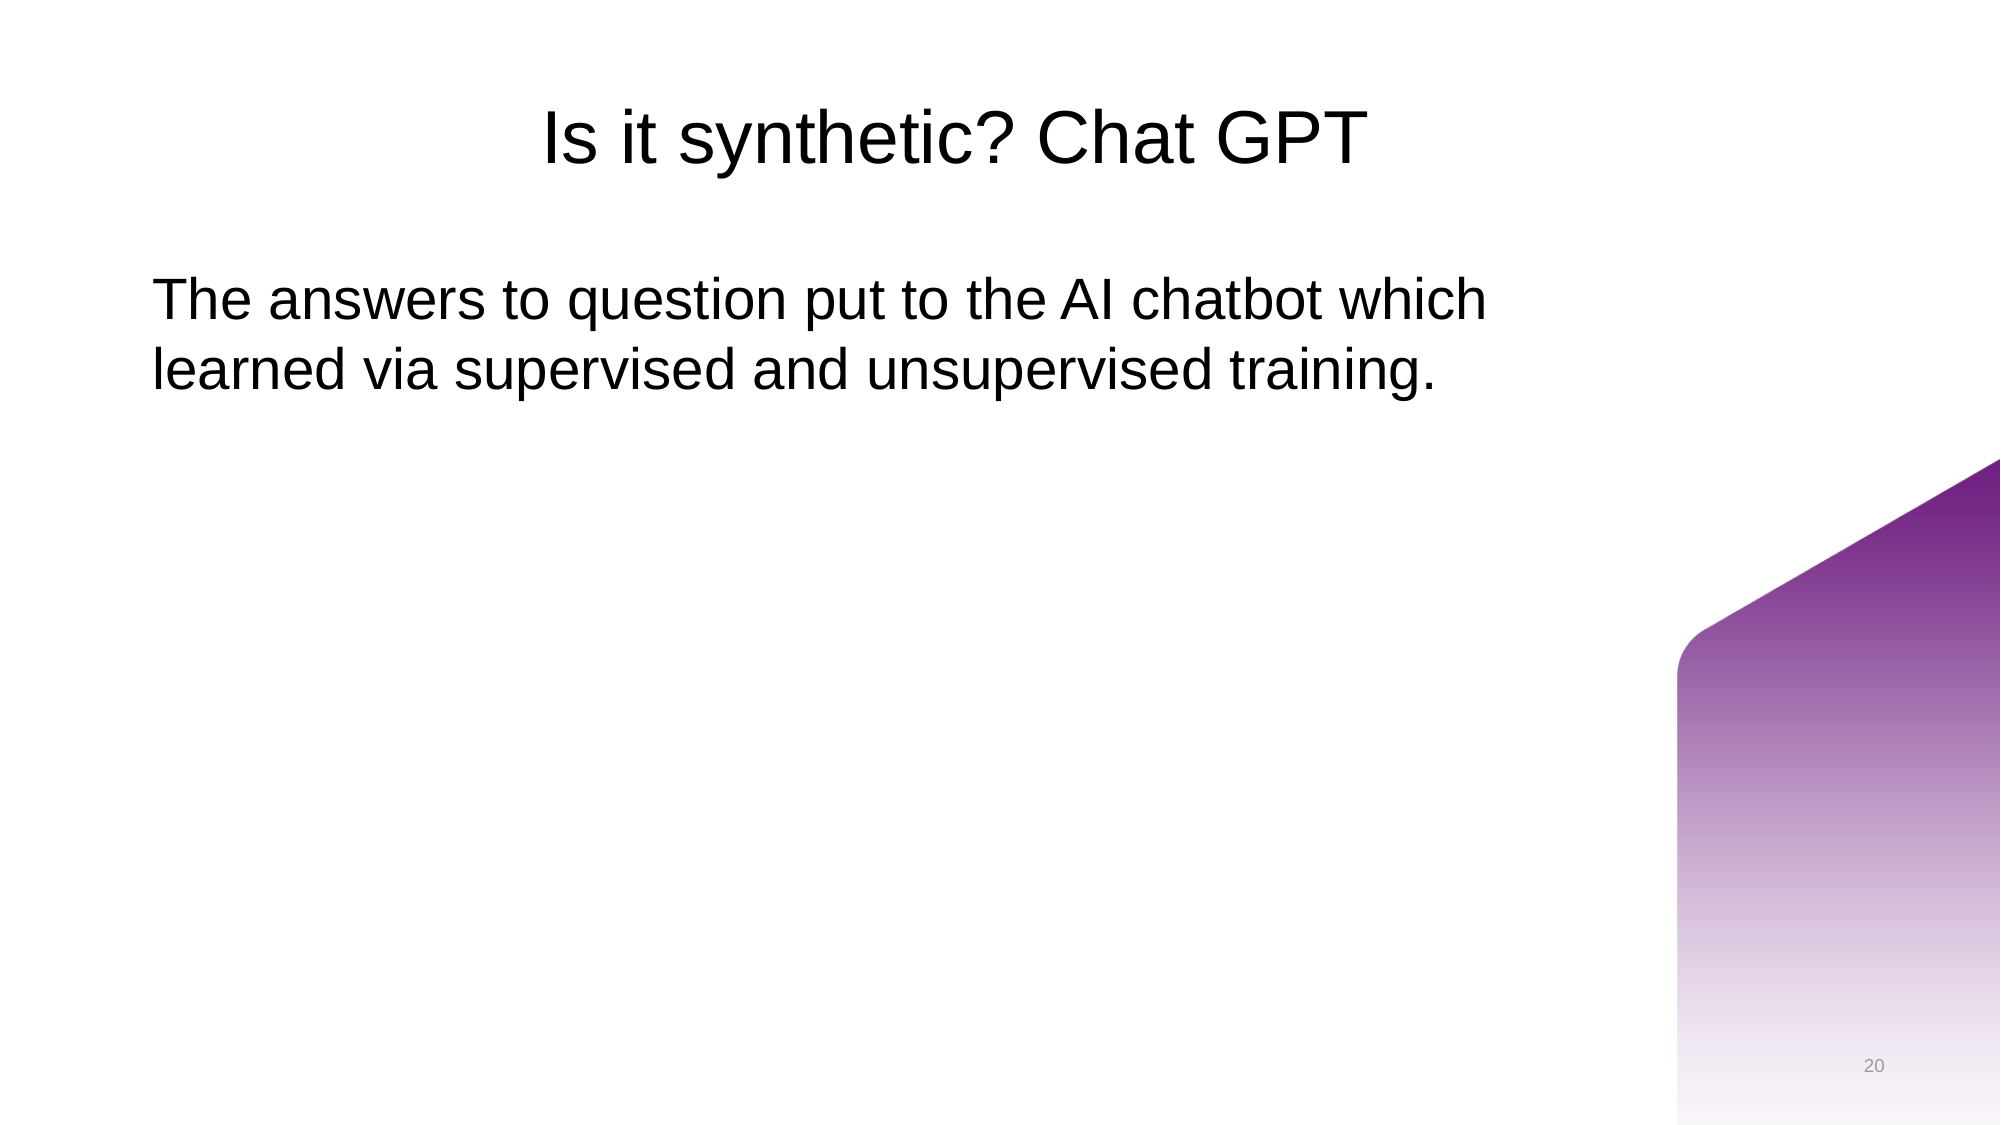

# Is it synthetic? Chat GPT
The answers to question put to the AI chatbot which learned via supervised and unsupervised training.

20